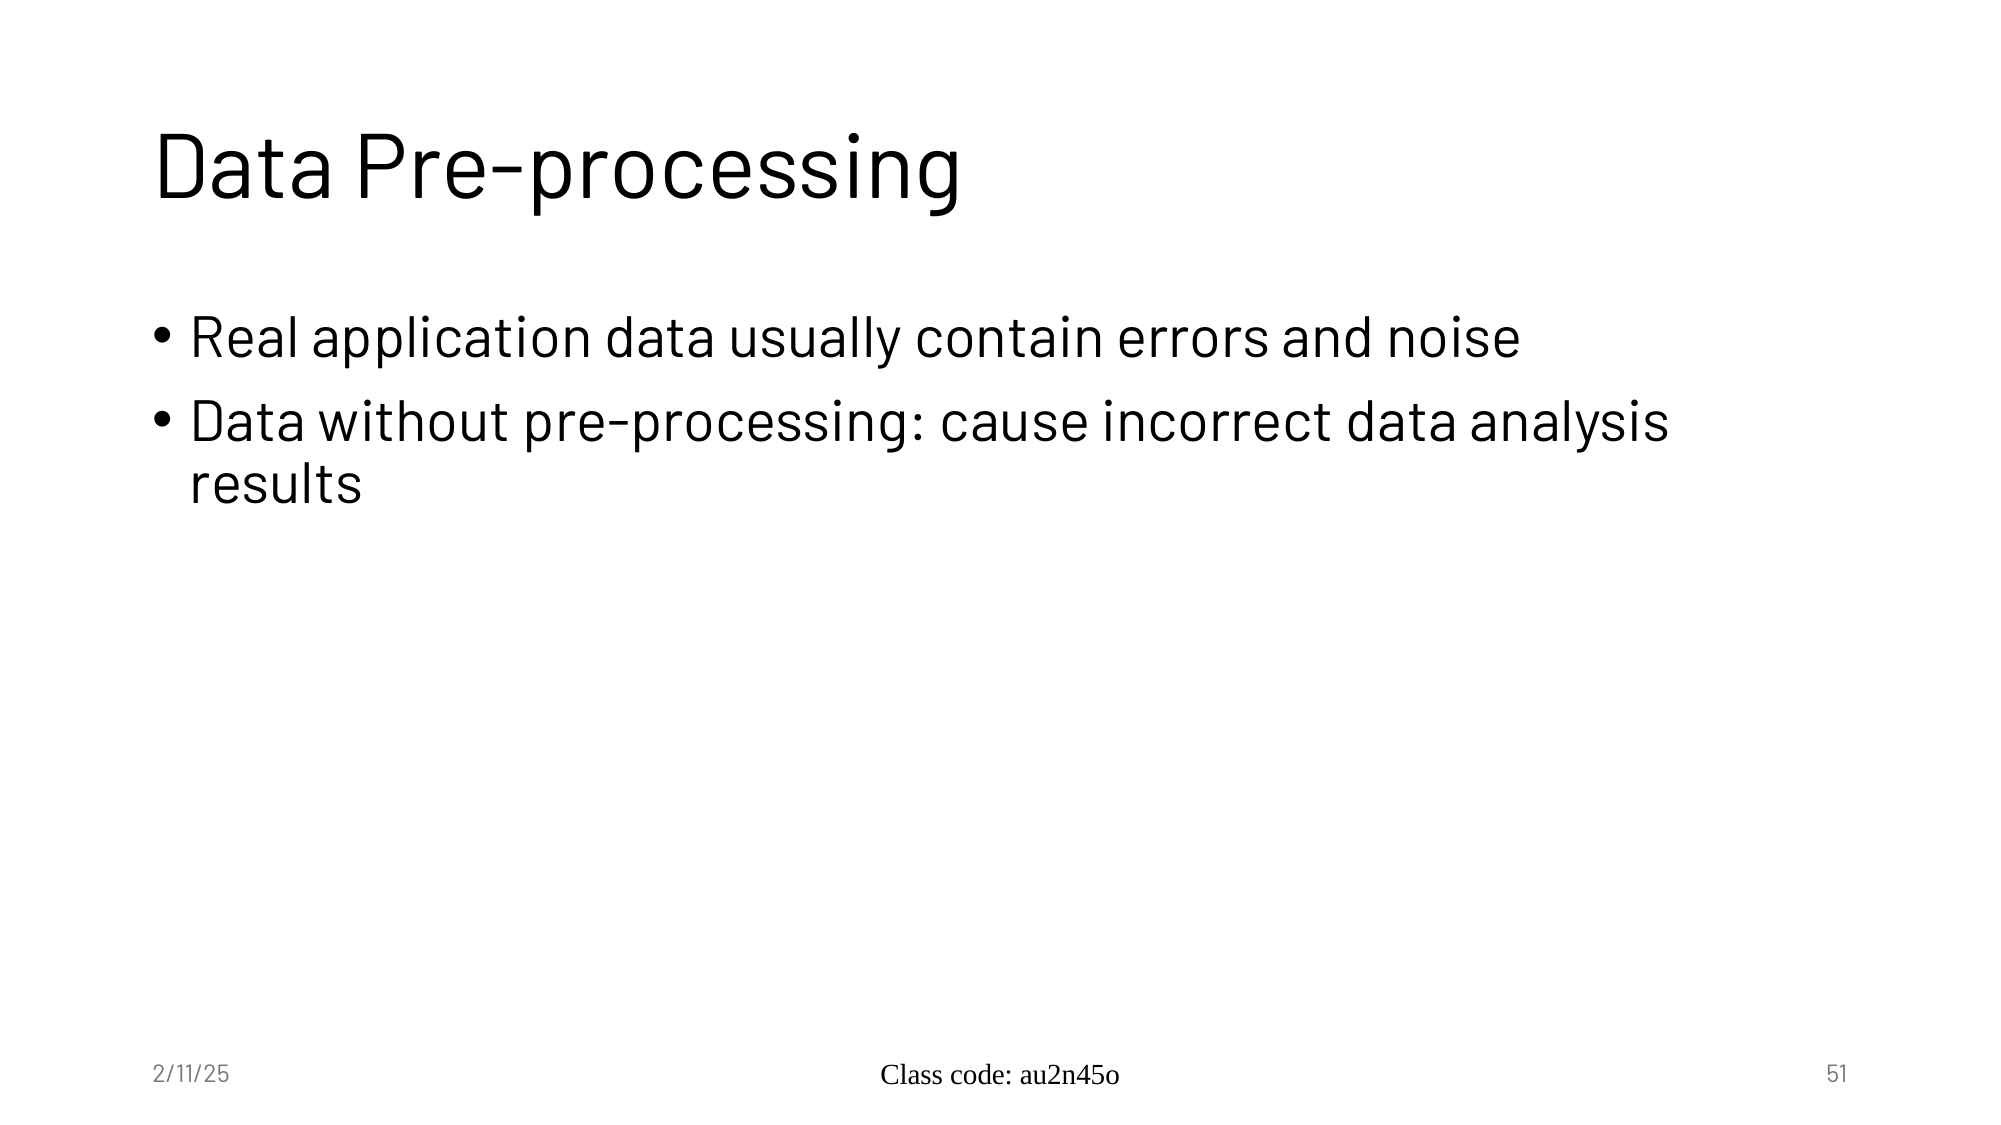

# Data Pre-processing
Real application data usually contain errors and noise
Data without pre-processing: cause incorrect data analysis results
2/11/25
Class code: au2n45o
51